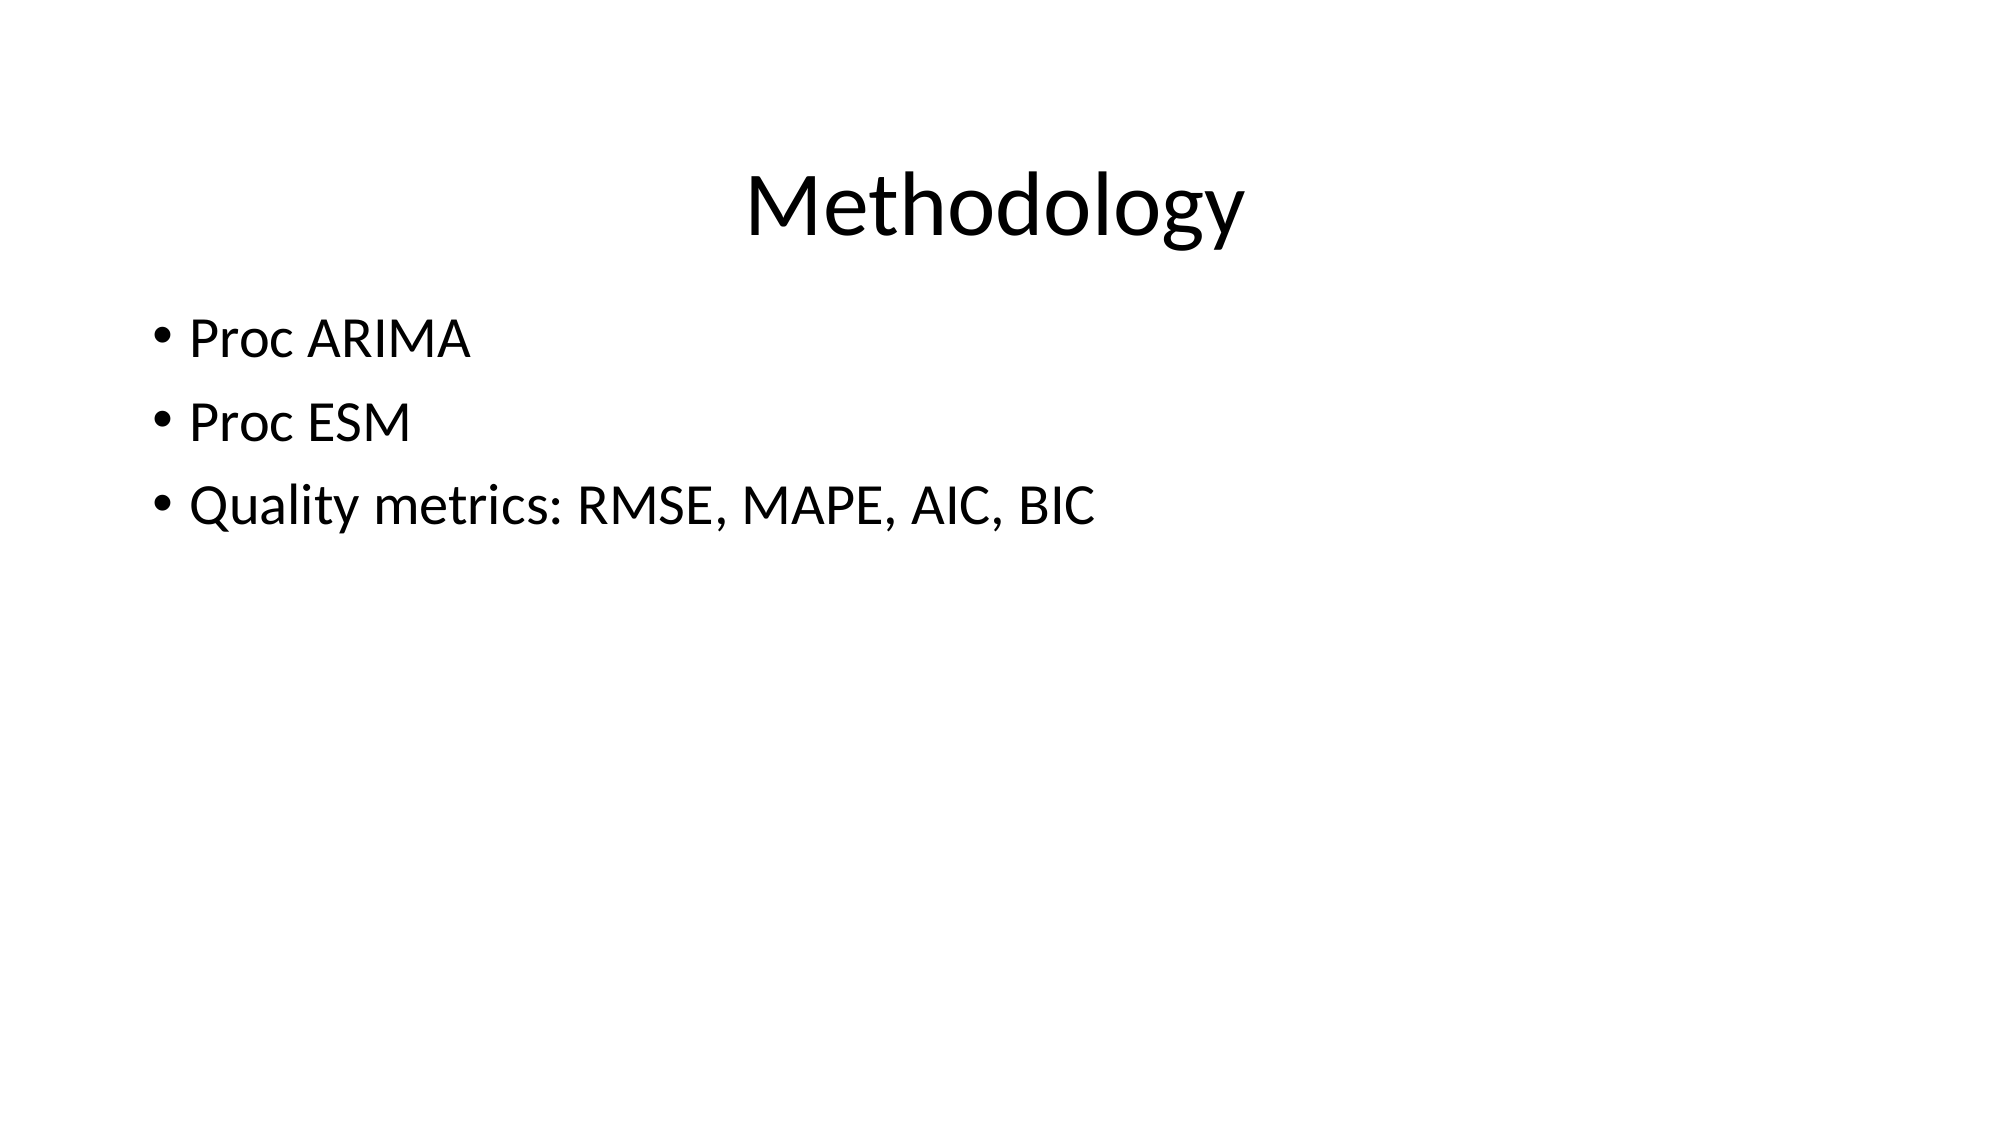

Methodology
Proc ARIMA
Proc ESM
Quality metrics: RMSE, MAPE, AIC, BIC